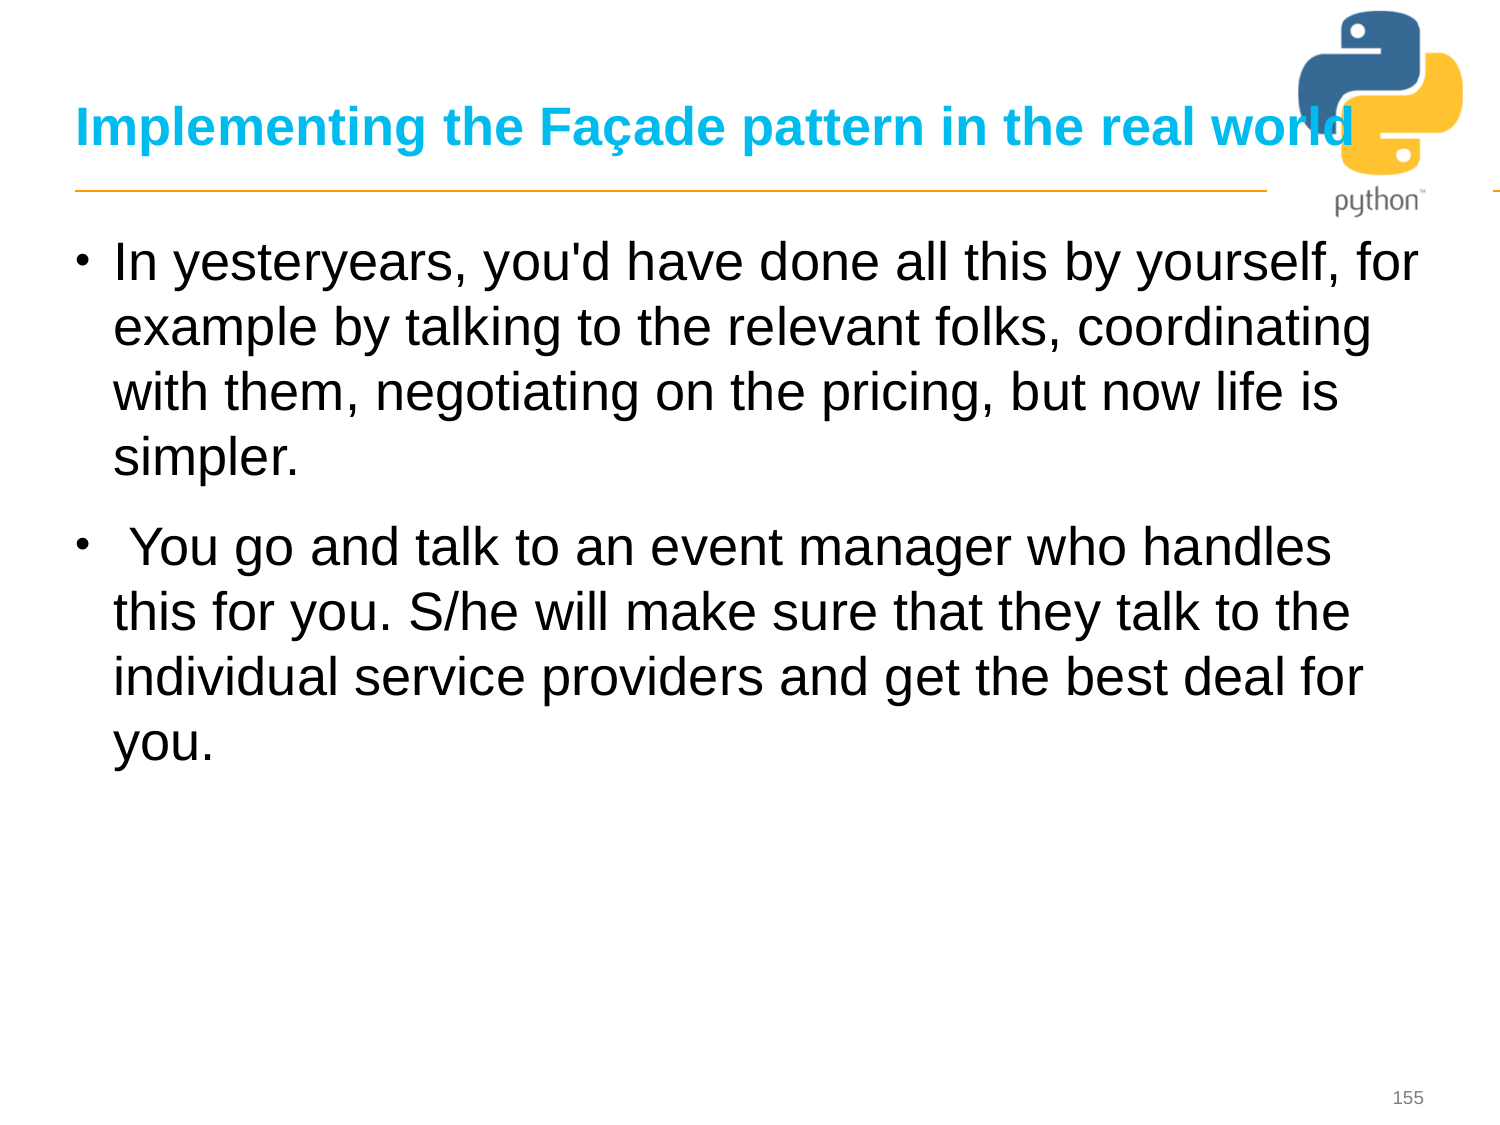

# Implementing the Façade pattern in the real world
In yesteryears, you'd have done all this by yourself, for example by talking to the relevant folks, coordinating with them, negotiating on the pricing, but now life is simpler.
 You go and talk to an event manager who handles this for you. S/he will make sure that they talk to the individual service providers and get the best deal for you.